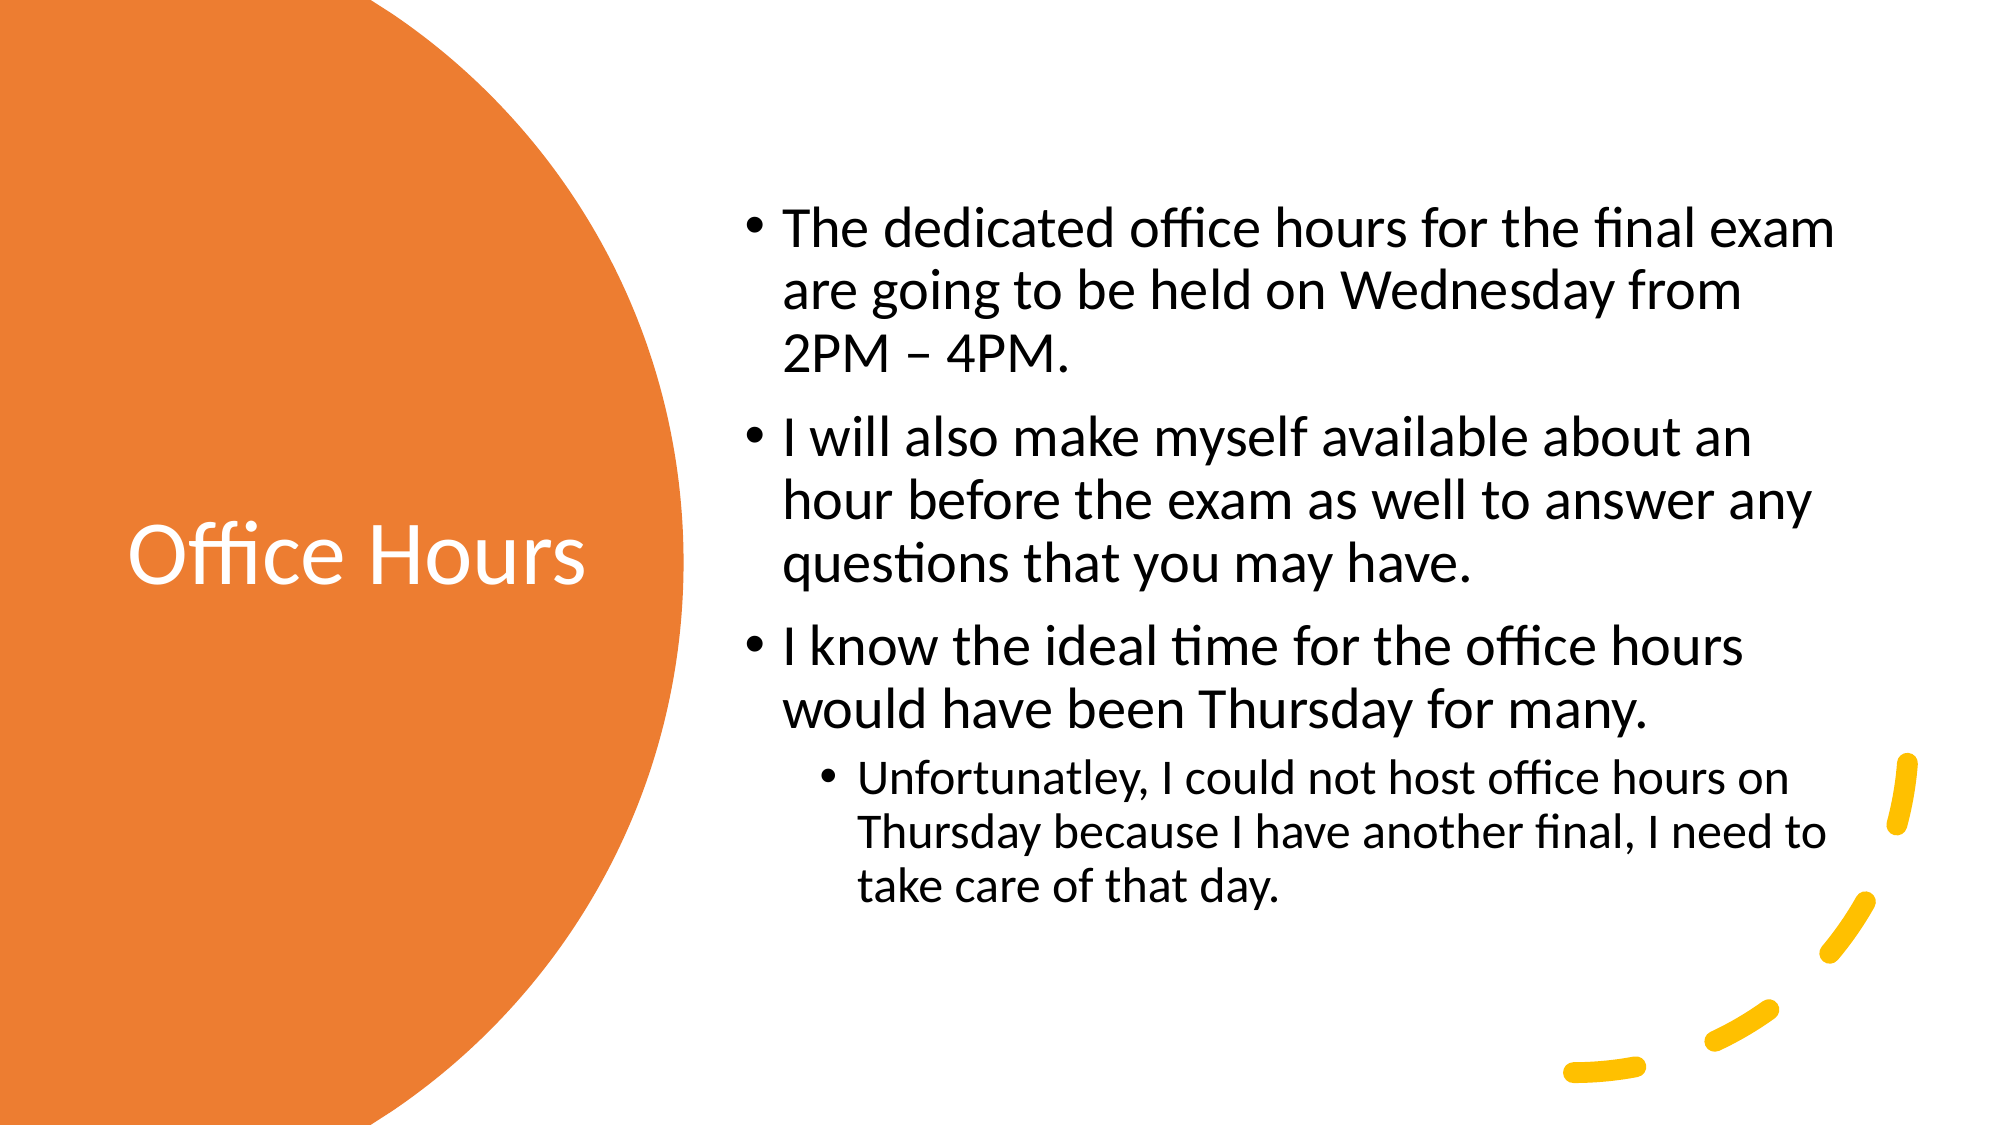

The dedicated office hours for the final exam are going to be held on Wednesday from 2PM – 4PM.
I will also make myself available about an hour before the exam as well to answer any questions that you may have.
I know the ideal time for the office hours would have been Thursday for many.
Unfortunatley, I could not host office hours on Thursday because I have another final, I need to take care of that day.
# Office Hours